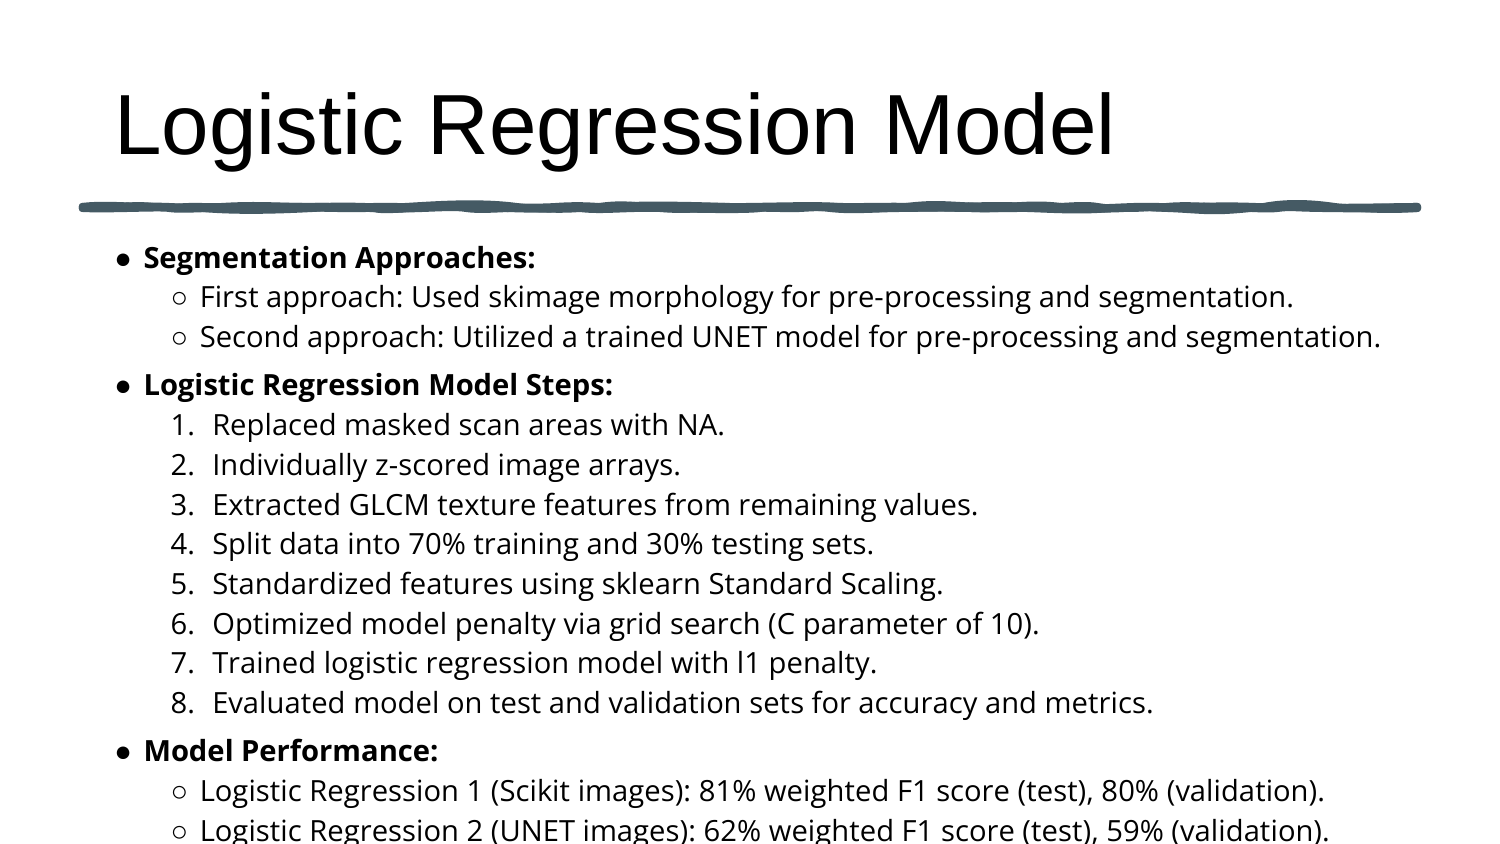

# Logistic Regression Model

Segmentation Approaches:
First approach: Used skimage morphology for pre-processing and segmentation.
Second approach: Utilized a trained UNET model for pre-processing and segmentation.
Logistic Regression Model Steps:
Replaced masked scan areas with NA.
Individually z-scored image arrays.
Extracted GLCM texture features from remaining values.
Split data into 70% training and 30% testing sets.
Standardized features using sklearn Standard Scaling.
Optimized model penalty via grid search (C parameter of 10).
Trained logistic regression model with l1 penalty.
Evaluated model on test and validation sets for accuracy and metrics.
Model Performance:
Logistic Regression 1 (Scikit images): 81% weighted F1 score (test), 80% (validation).
Logistic Regression 2 (UNET images): 62% weighted F1 score (test), 59% (validation).